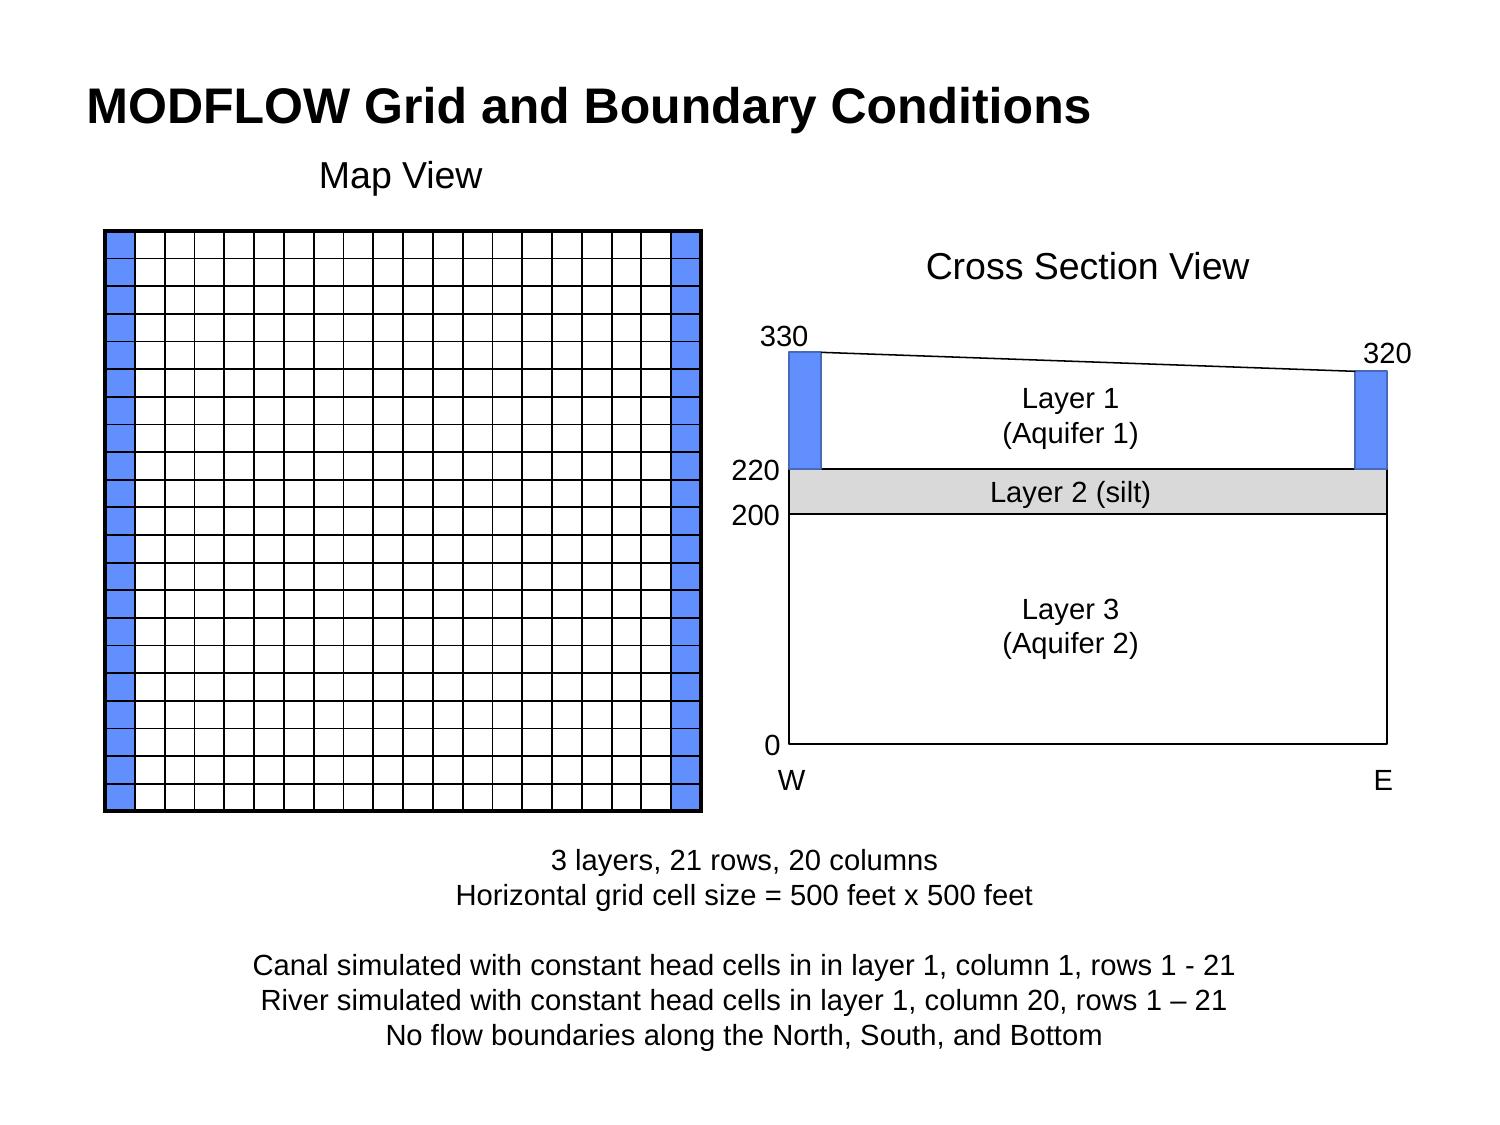

# MODFLOW Grid and Boundary Conditions
Map View

|  |  |  |  |  |  |  |  |  |  |  |  |  |  |  |  |  |  |  |  |
| --- | --- | --- | --- | --- | --- | --- | --- | --- | --- | --- | --- | --- | --- | --- | --- | --- | --- | --- | --- |
|  |  |  |  |  |  |  |  |  |  |  |  |  |  |  |  |  |  |  |  |
|  |  |  |  |  |  |  |  |  |  |  |  |  |  |  |  |  |  |  |  |
|  |  |  |  |  |  |  |  |  |  |  |  |  |  |  |  |  |  |  |  |
|  |  |  |  |  |  |  |  |  |  |  |  |  |  |  |  |  |  |  |  |
|  |  |  |  |  |  |  |  |  |  |  |  |  |  |  |  |  |  |  |  |
|  |  |  |  |  |  |  |  |  |  |  |  |  |  |  |  |  |  |  |  |
|  |  |  |  |  |  |  |  |  |  |  |  |  |  |  |  |  |  |  |  |
|  |  |  |  |  |  |  |  |  |  |  |  |  |  |  |  |  |  |  |  |
|  |  |  |  |  |  |  |  |  |  |  |  |  |  |  |  |  |  |  |  |
|  |  |  |  |  |  |  |  |  |  |  |  |  |  |  |  |  |  |  |  |
|  |  |  |  |  |  |  |  |  |  |  |  |  |  |  |  |  |  |  |  |
|  |  |  |  |  |  |  |  |  |  |  |  |  |  |  |  |  |  |  |  |
|  |  |  |  |  |  |  |  |  |  |  |  |  |  |  |  |  |  |  |  |
|  |  |  |  |  |  |  |  |  |  |  |  |  |  |  |  |  |  |  |  |
|  |  |  |  |  |  |  |  |  |  |  |  |  |  |  |  |  |  |  |  |
|  |  |  |  |  |  |  |  |  |  |  |  |  |  |  |  |  |  |  |  |
|  |  |  |  |  |  |  |  |  |  |  |  |  |  |  |  |  |  |  |  |
|  |  |  |  |  |  |  |  |  |  |  |  |  |  |  |  |  |  |  |  |
|  |  |  |  |  |  |  |  |  |  |  |  |  |  |  |  |  |  |  |  |
|  |  |  |  |  |  |  |  |  |  |  |  |  |  |  |  |  |  |  |  |
Cross Section View
330
320

Layer 1
(Aquifer 1)
220
Layer 2 (silt)
200
Layer 3
(Aquifer 2)
0
W
E
3 layers, 21 rows, 20 columns
Horizontal grid cell size = 500 feet x 500 feet
Canal simulated with constant head cells in in layer 1, column 1, rows 1 - 21
River simulated with constant head cells in layer 1, column 20, rows 1 – 21
No flow boundaries along the North, South, and Bottom